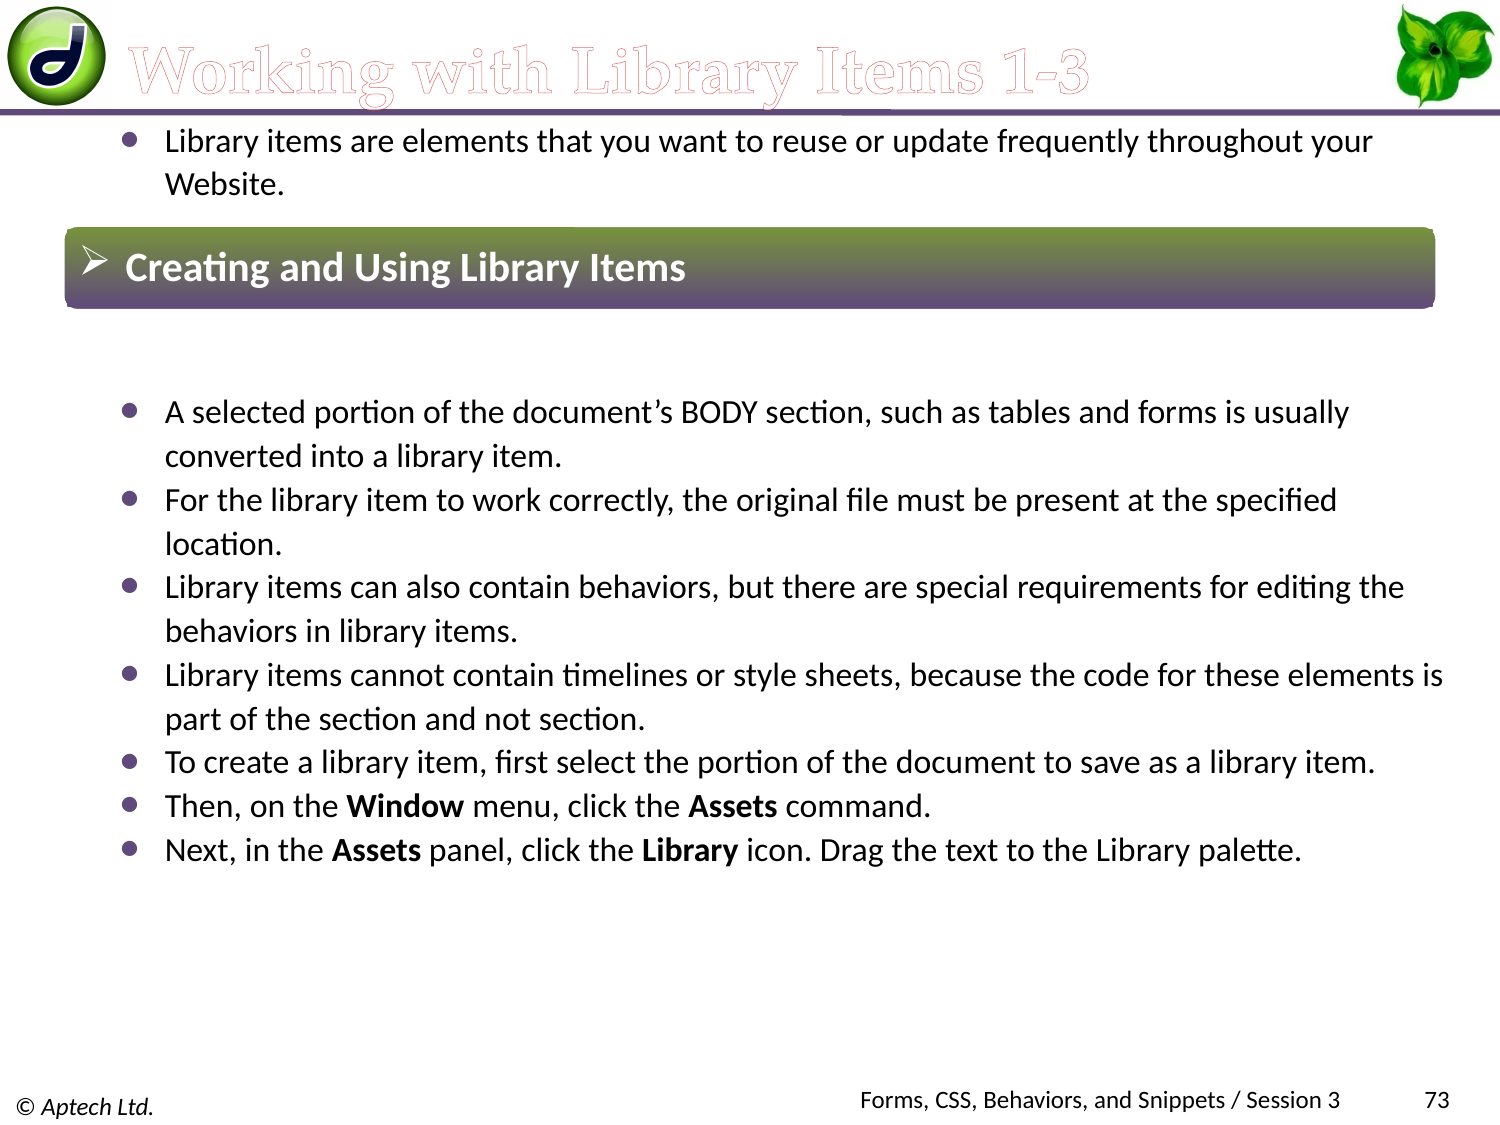

# Working with Library Items 1-3
Library items are elements that you want to reuse or update frequently throughout your Website.

 Creating and Using Library Items
A selected portion of the document’s BODY section, such as tables and forms is usually converted into a library item.
For the library item to work correctly, the original file must be present at the specified location.
Library items can also contain behaviors, but there are special requirements for editing the behaviors in library items.
Library items cannot contain timelines or style sheets, because the code for these elements is part of the section and not section.
To create a library item, first select the portion of the document to save as a library item.
Then, on the Window menu, click the Assets command.
Next, in the Assets panel, click the Library icon. Drag the text to the Library palette.
Forms, CSS, Behaviors, and Snippets / Session 3
73